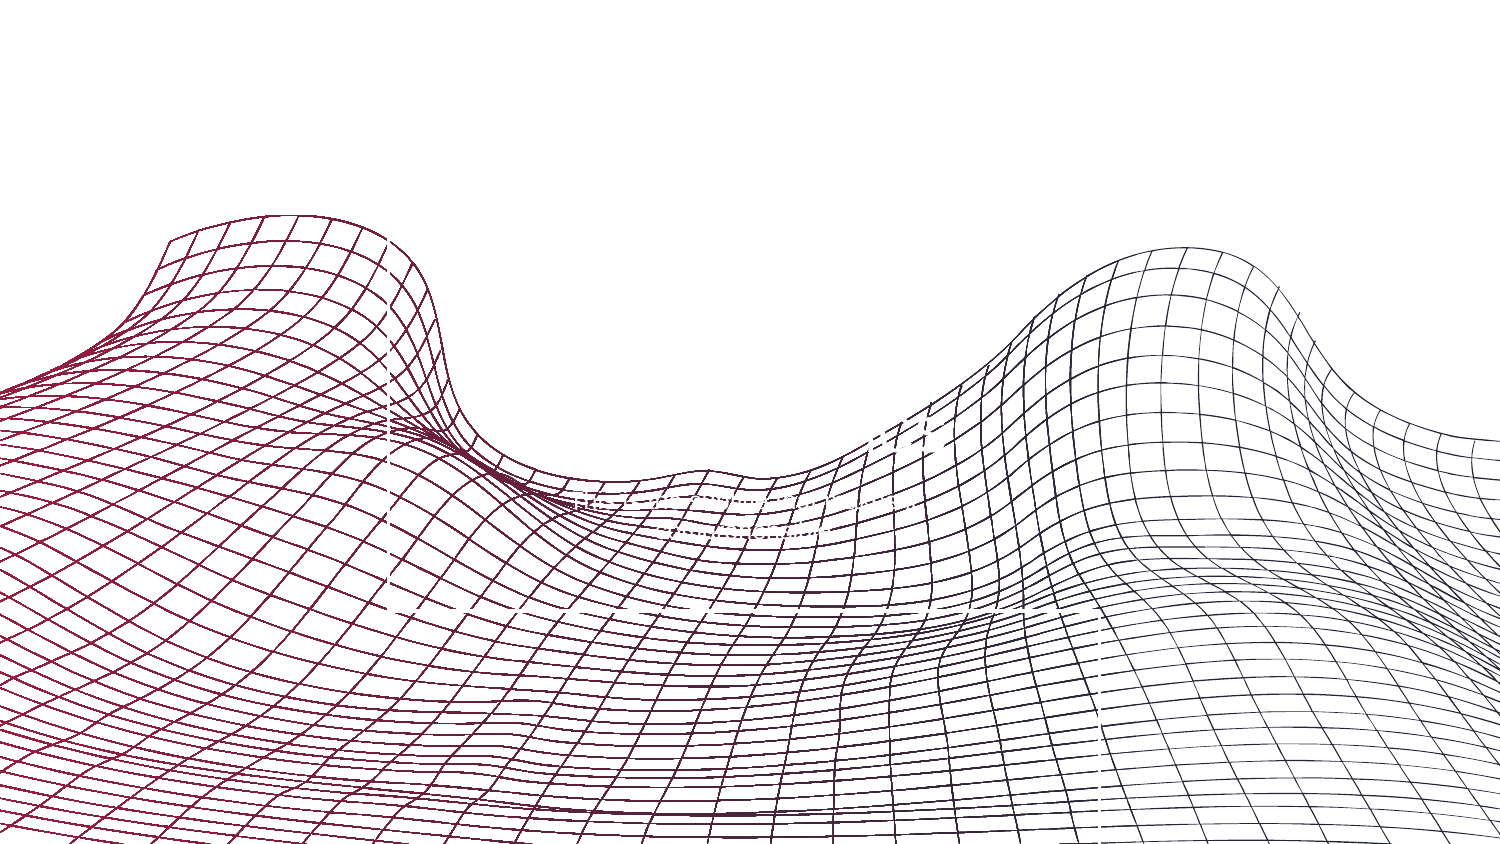

02
DATA ANALYTICS
This is the subtitle that makes it comprehensible